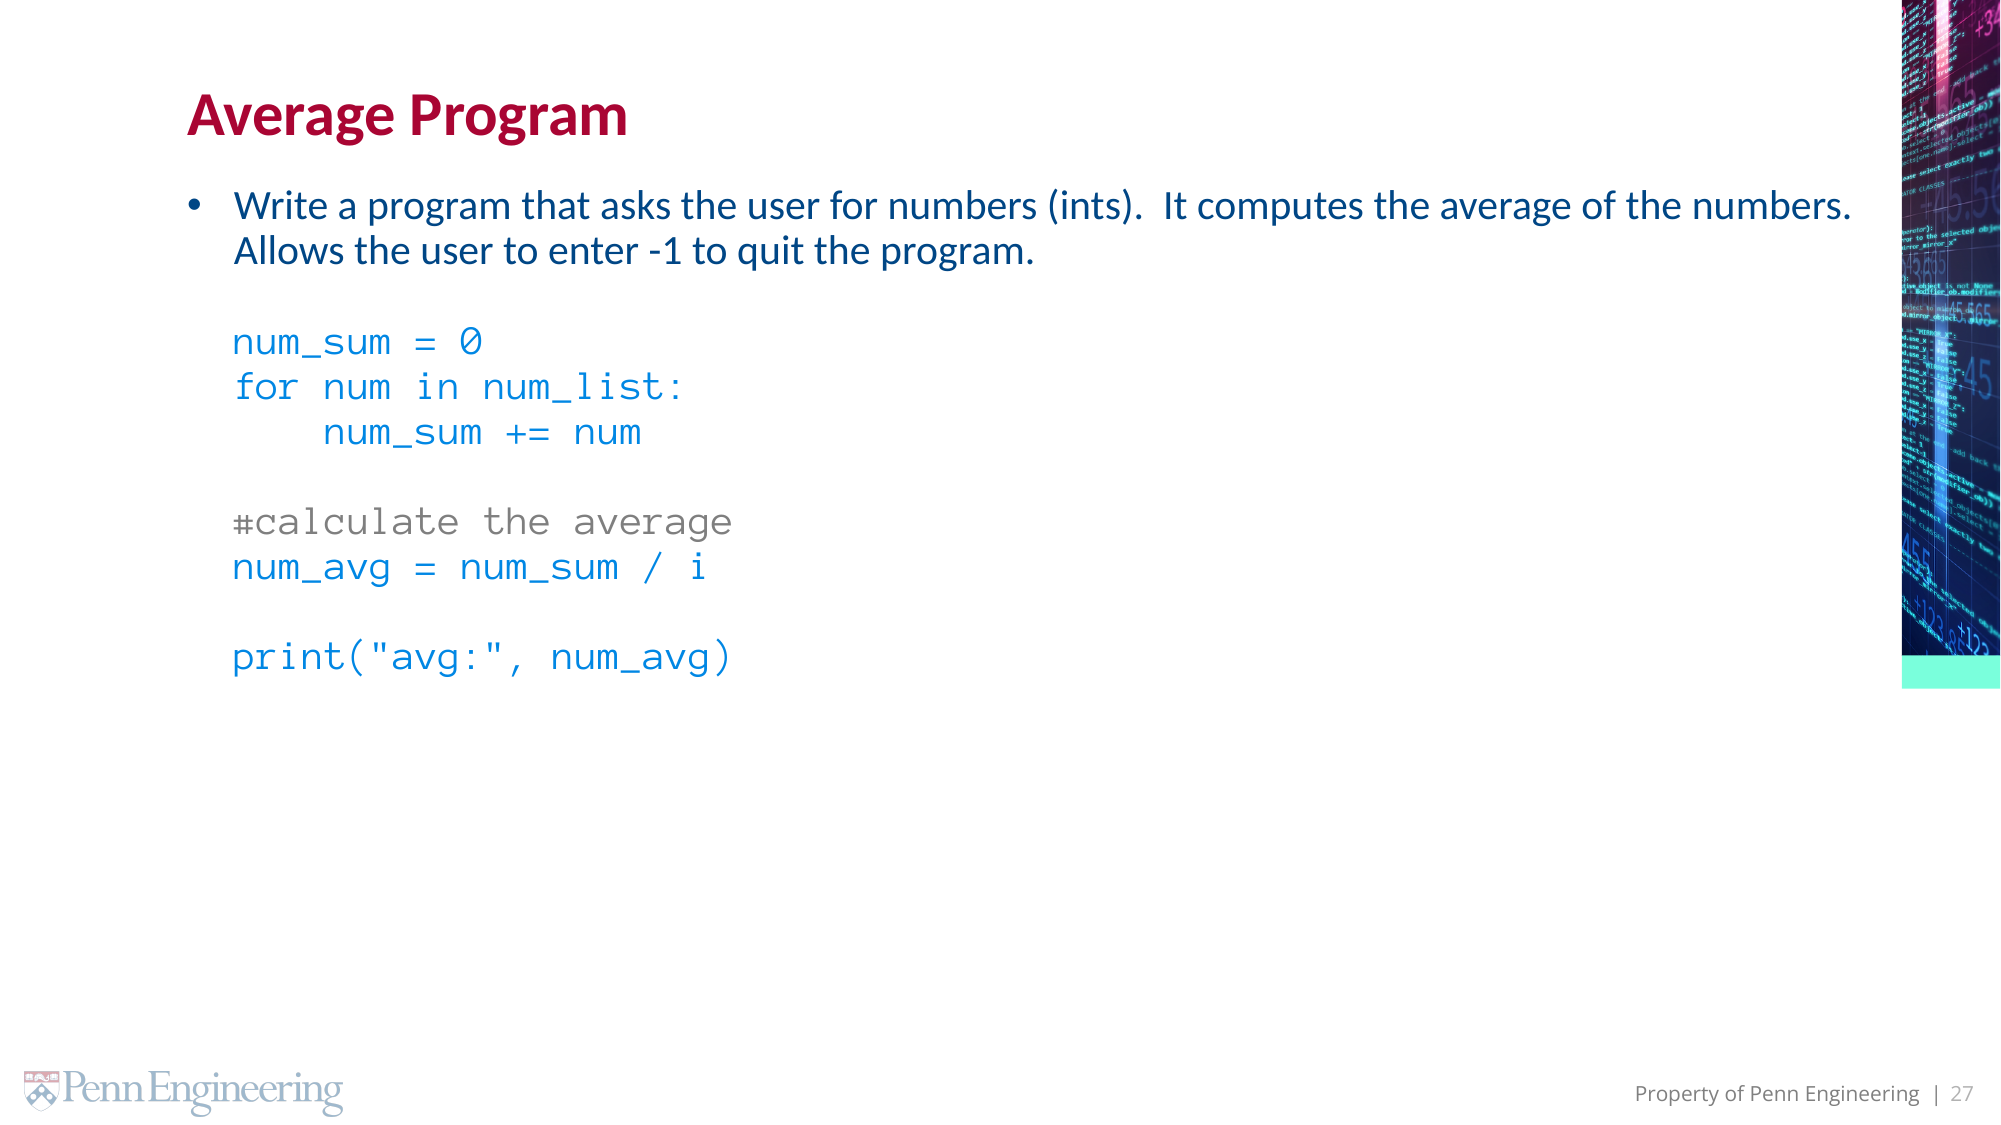

# Average Program
Write a program that asks the user for numbers (ints).  It computes the average of the numbers.  Allows the user to enter -1 to quit the program.
num_sum = 0
for num in num_list:
    num_sum += num
#calculate the average
num_avg = num_sum / i
print("avg:", num_avg)
27